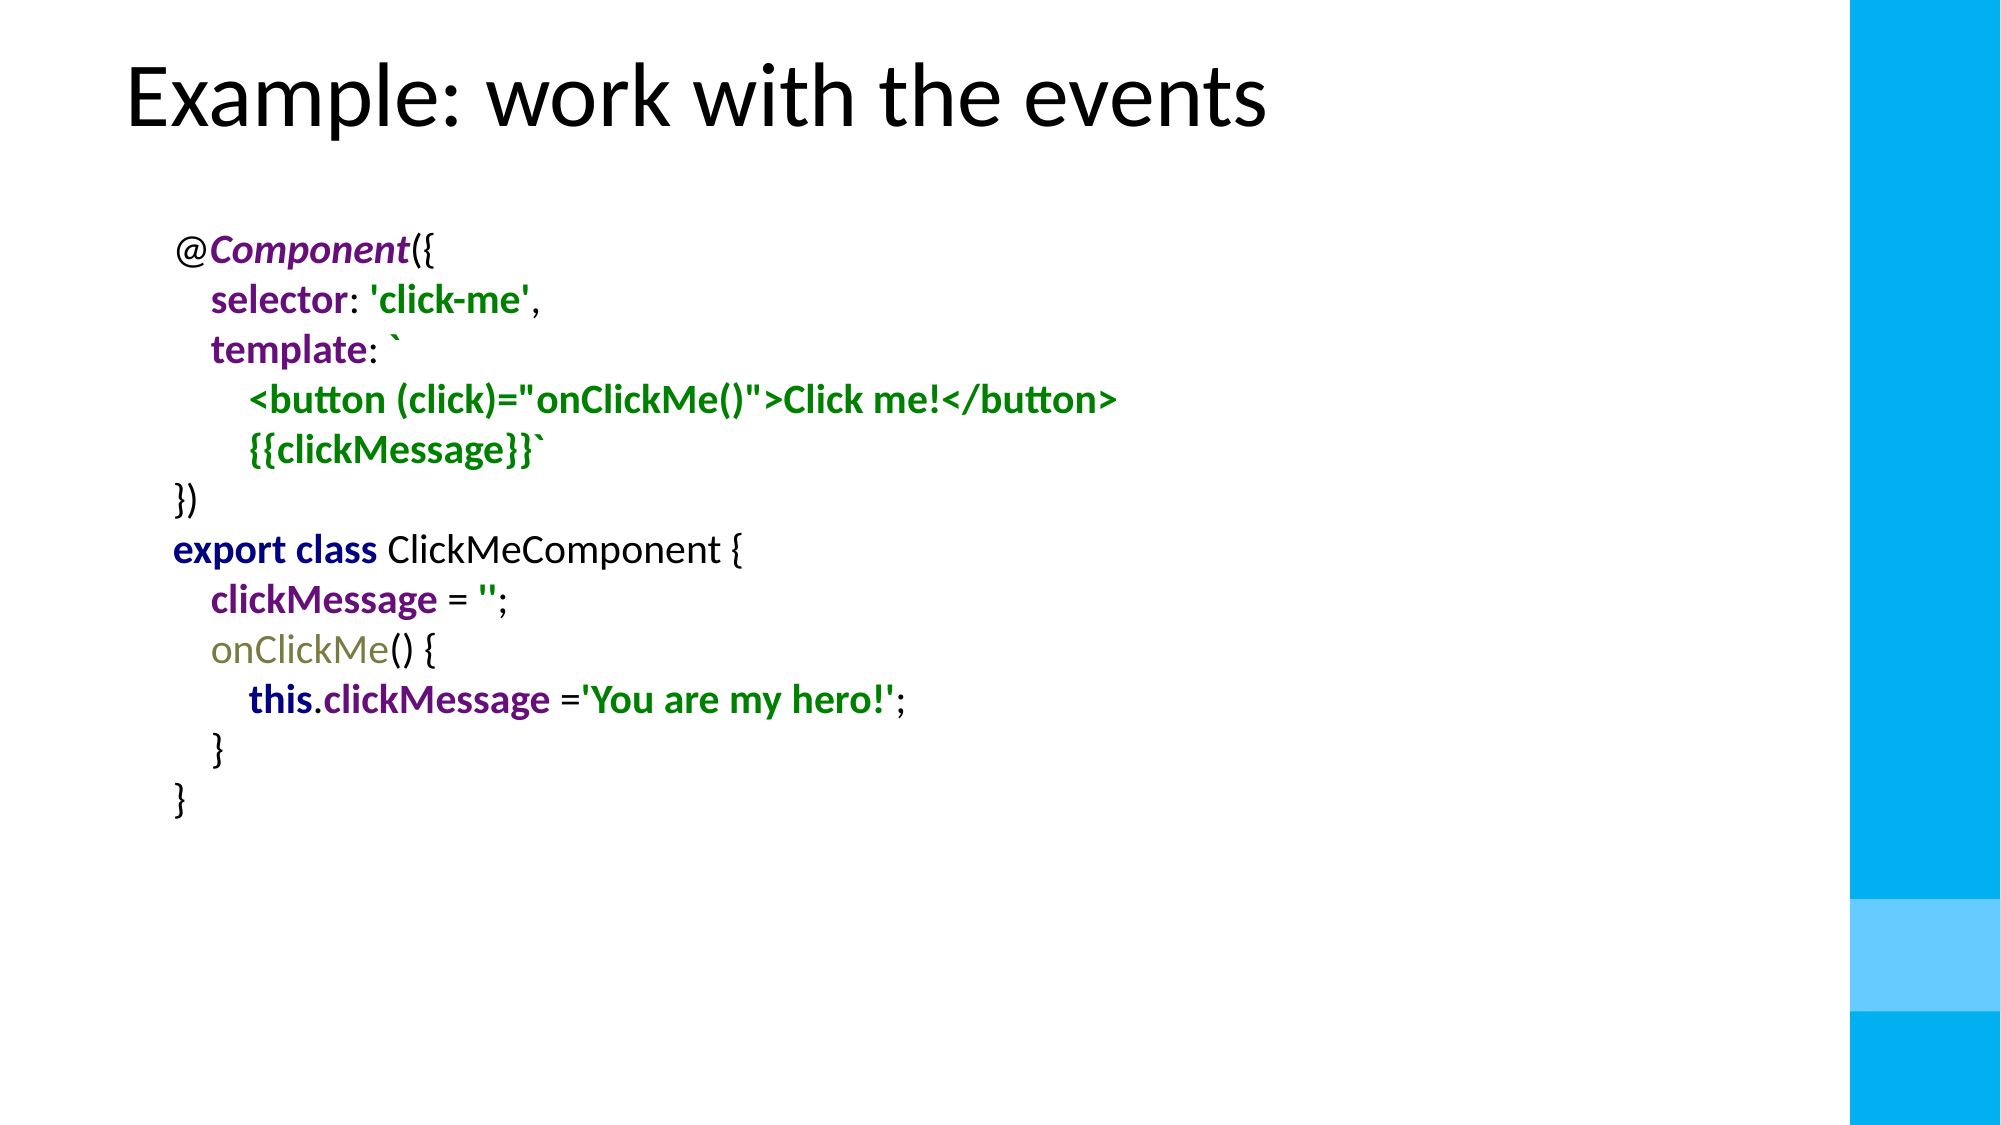

# Example: work with the events
@Component({
    selector: 'click-me',
    template: `
        <button (click)="onClickMe()">Click me!</button>
        {{clickMessage}}`
})
export class ClickMeComponent {
    clickMessage = '';
    onClickMe() {
        this.clickMessage ='You are my hero!';
    }
}